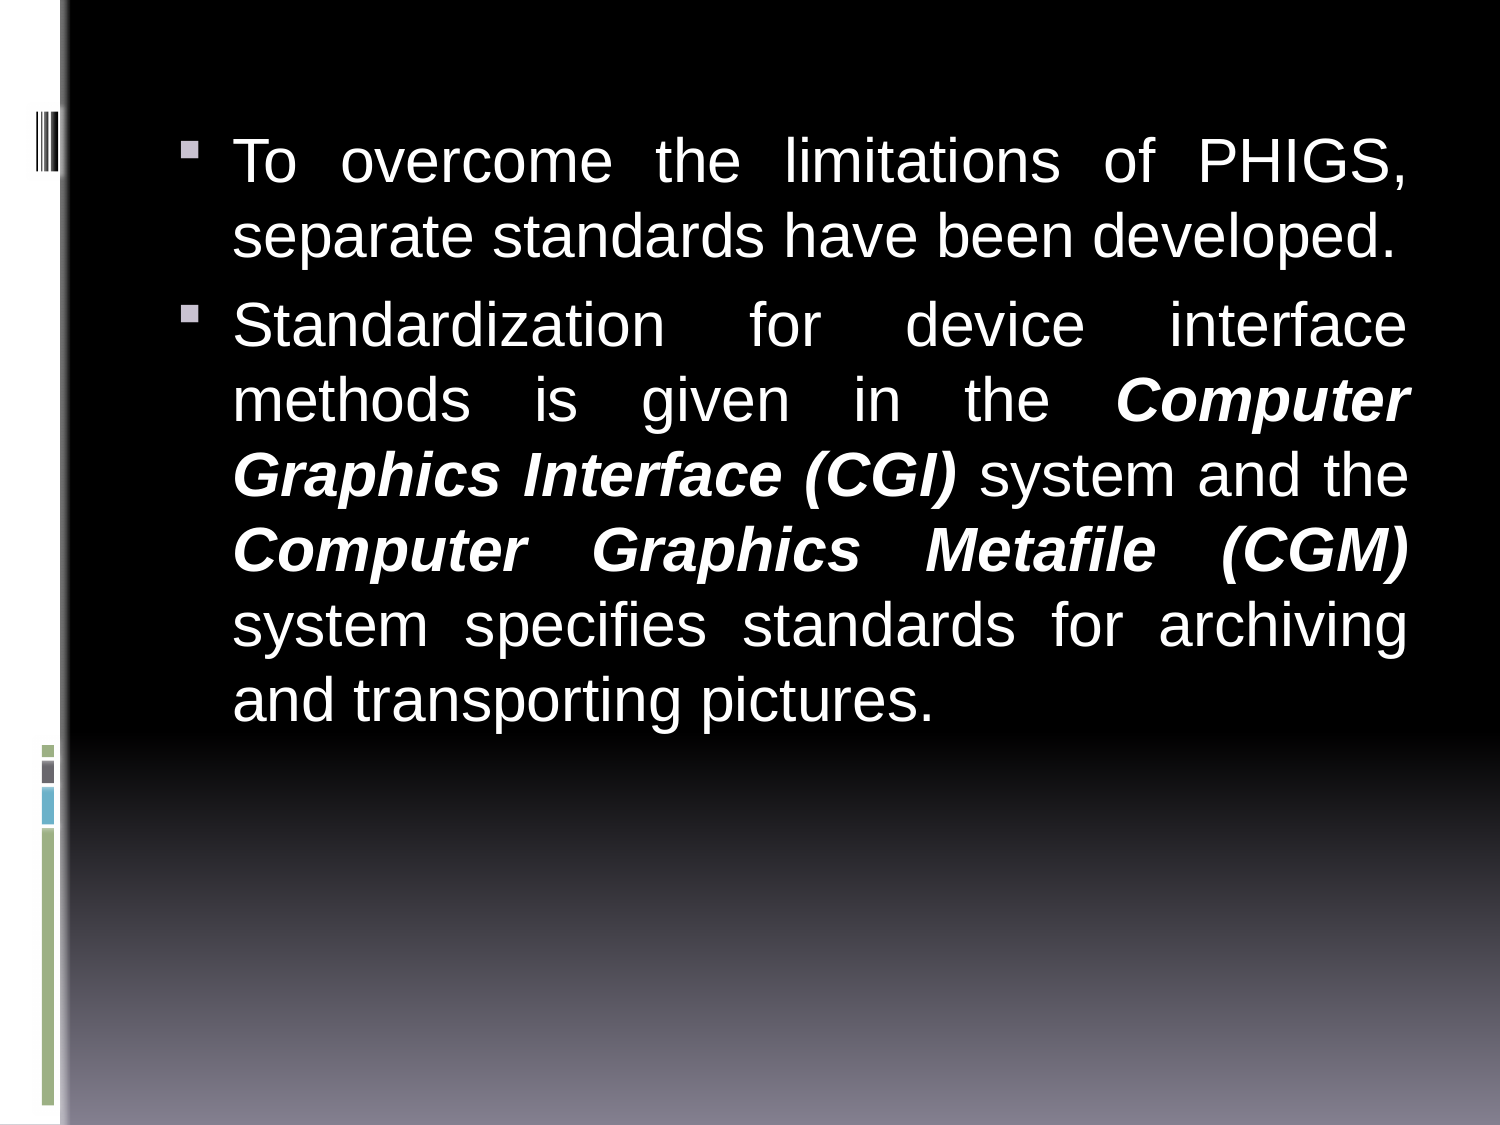

To overcome the limitations of PHIGS, separate standards have been developed.
Standardization for device interface methods is given in the Computer Graphics Interface (CGI) system and the Computer Graphics Metafile (CGM) system specifies standards for archiving and transporting pictures.